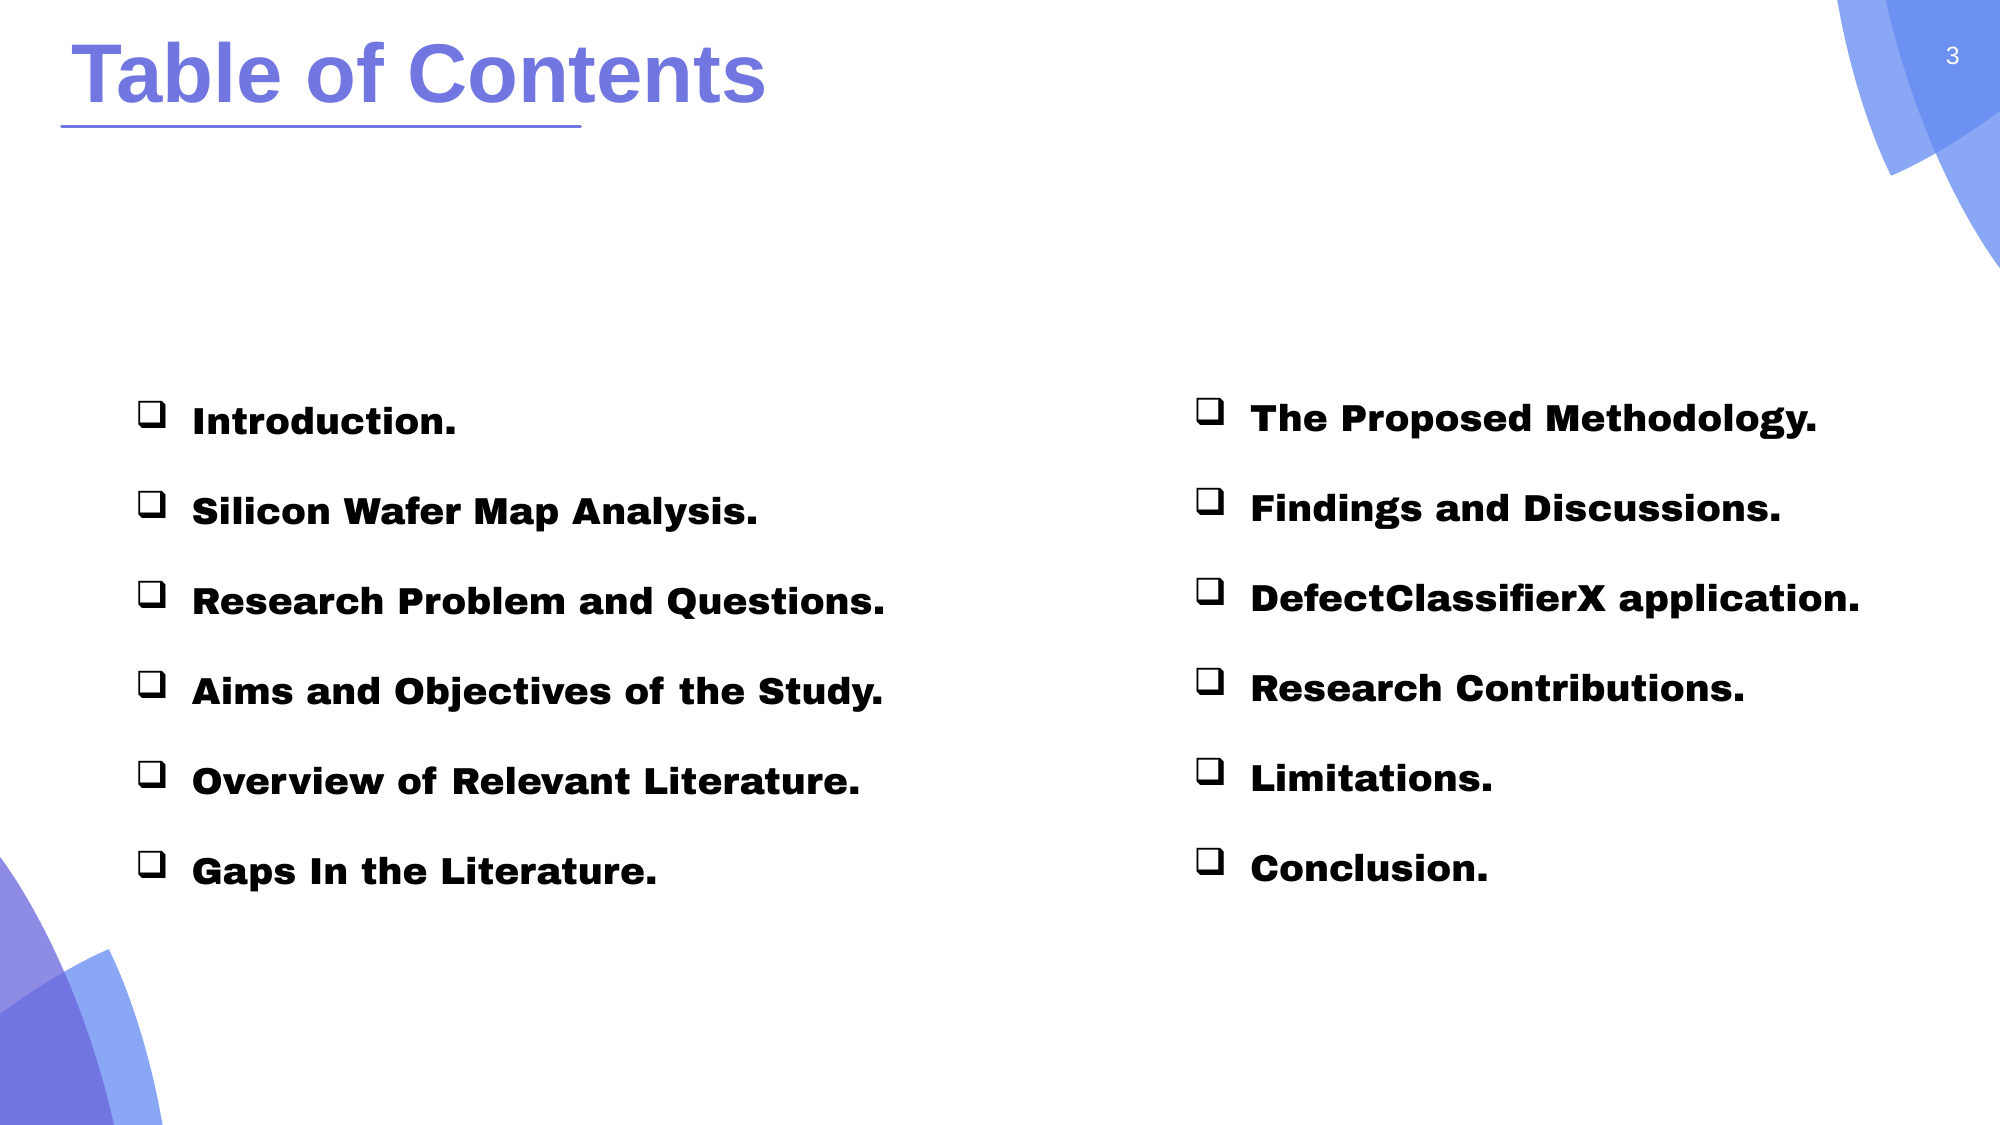

Table of Contents

The Proposed Methodology.
Findings and Discussions.
DefectClassifierX application.
Research Contributions.
Limitations.
Conclusion.
Introduction.
Silicon Wafer Map Analysis.
Research Problem and Questions.
Aims and Objectives of the Study.
Overview of Relevant Literature.
Gaps In the Literature.